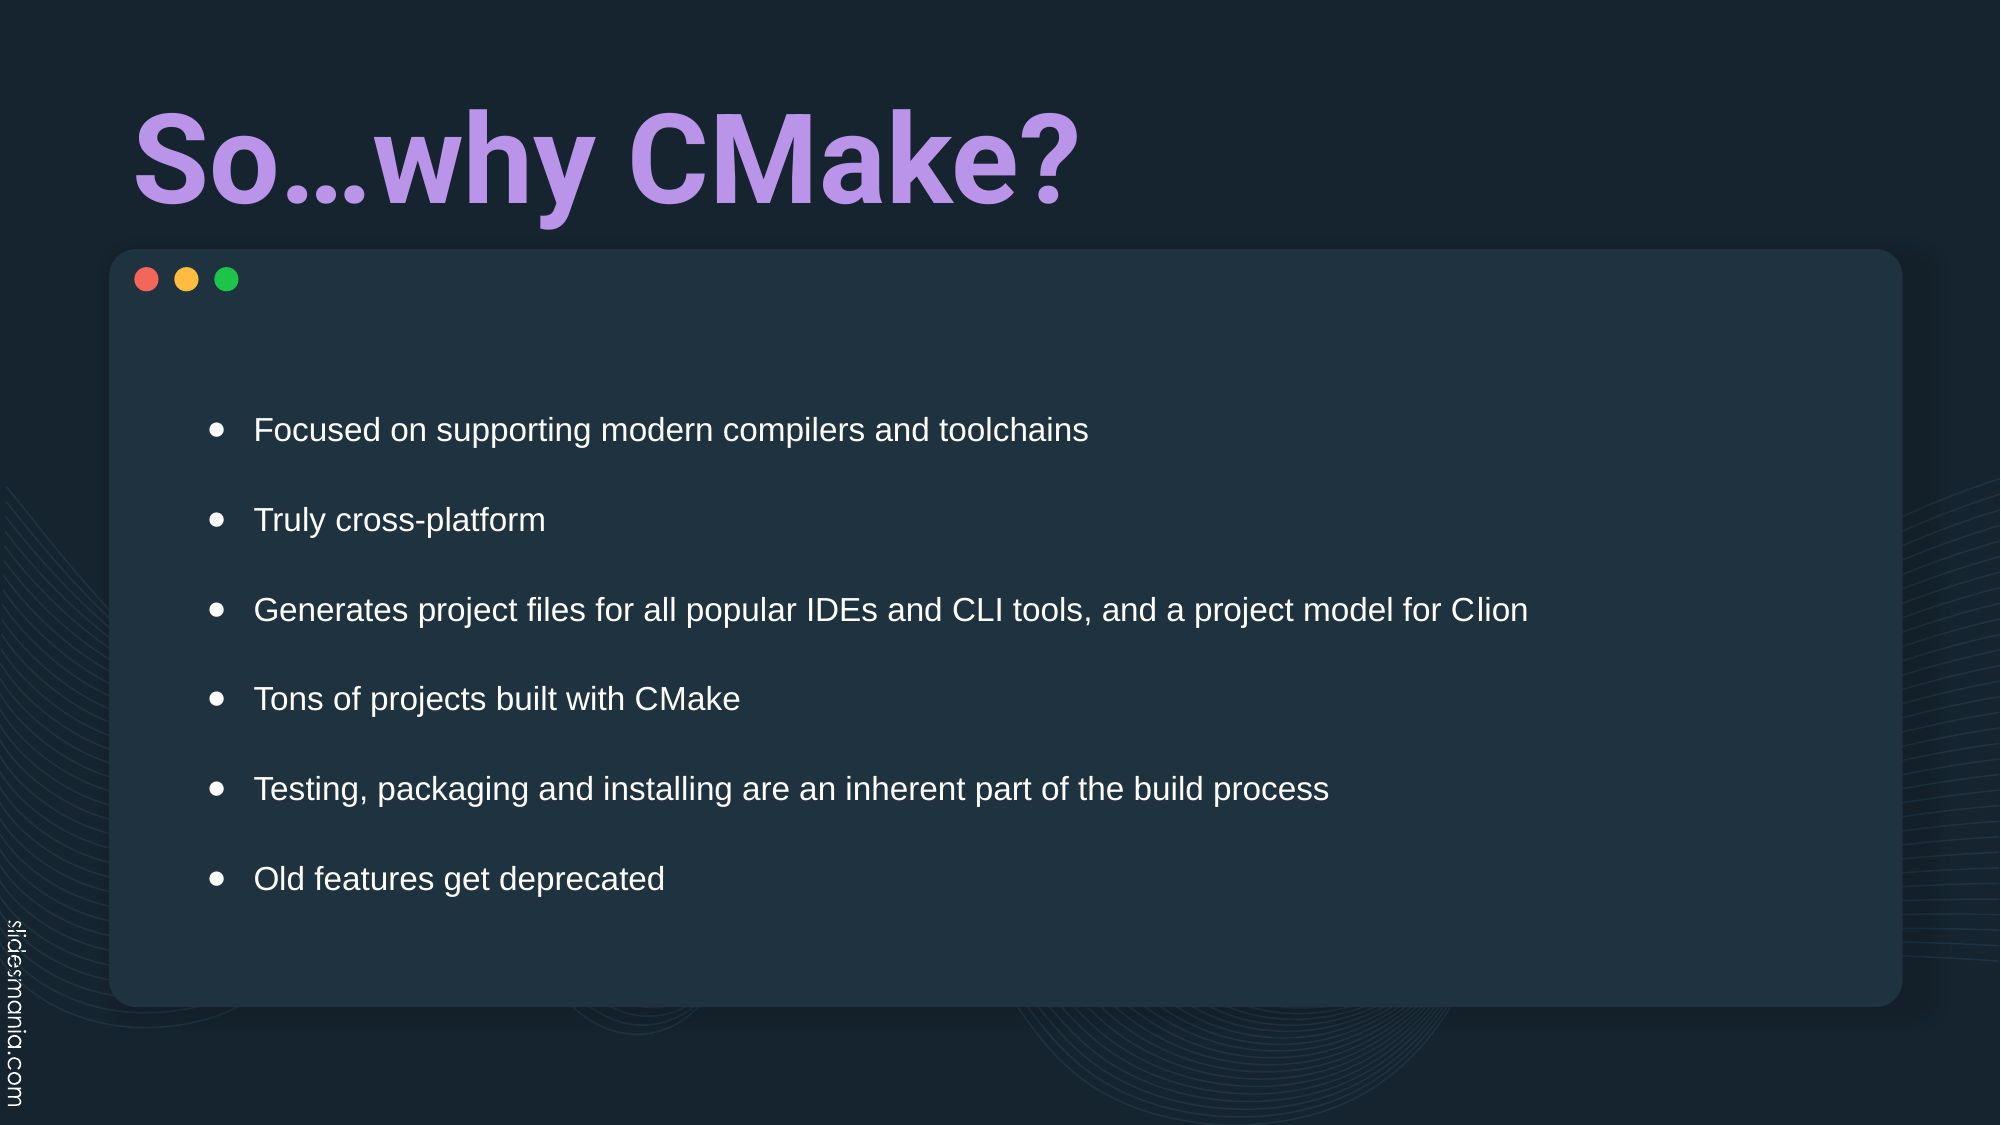

# So…why CMake?
Focused on supporting modern compilers and toolchains
Truly cross-platform
Generates project files for all popular IDEs and CLI tools, and a project model for Clion
Tons of projects built with CMake
Testing, packaging and installing are an inherent part of the build process
Old features get deprecated